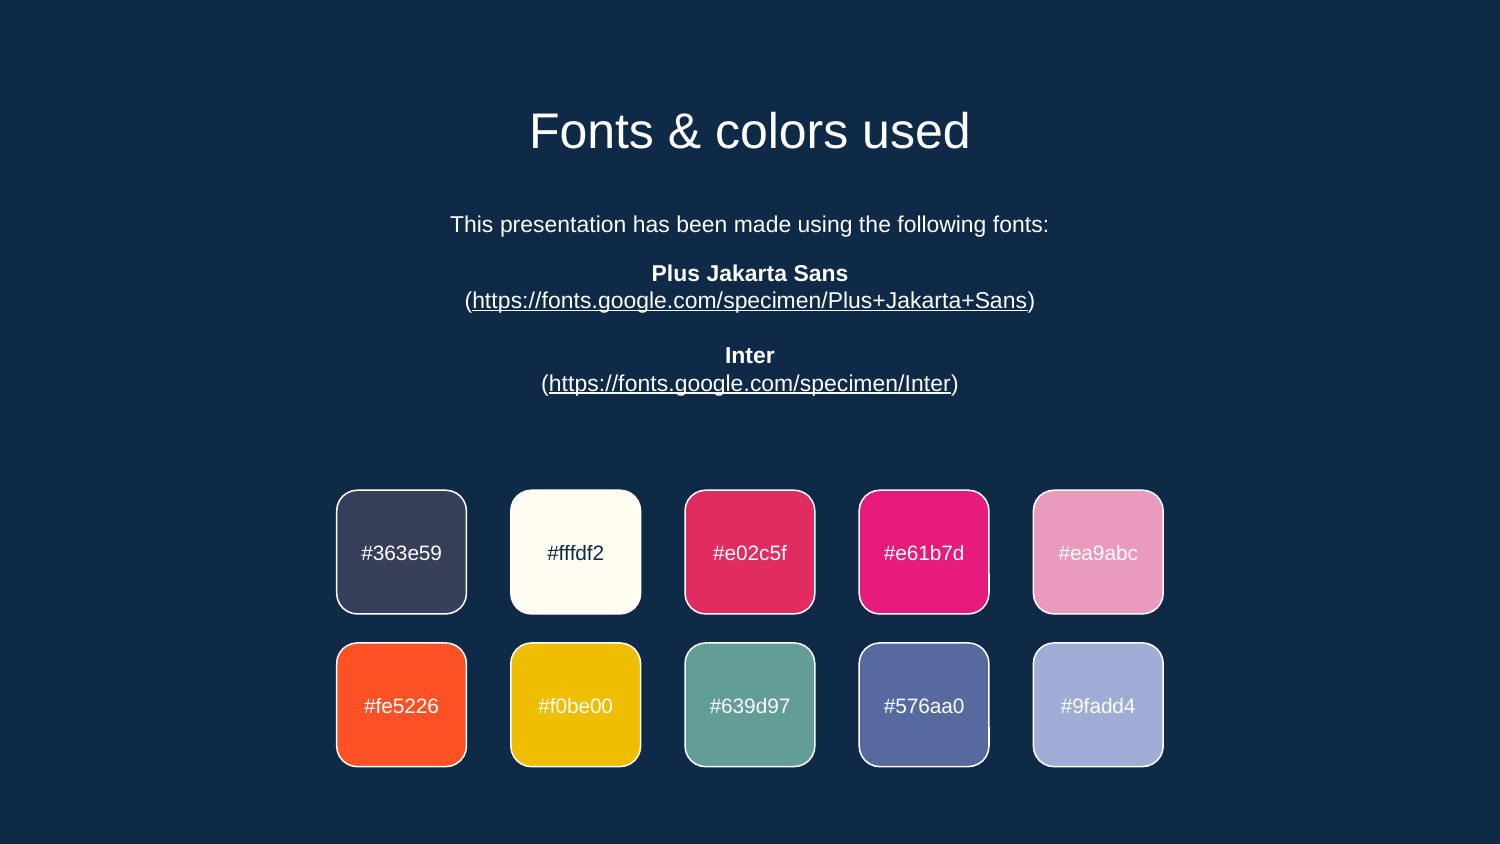

# Fonts & colors used
This presentation has been made using the following fonts:
Plus Jakarta Sans
(https://fonts.google.com/specimen/Plus+Jakarta+Sans)

Inter
(https://fonts.google.com/specimen/Inter)

#363e59
#fffdf2
#e02c5f
#e61b7d
#ea9abc

#fe5226
#f0be00
#639d97
#576aa0
#9fadd4